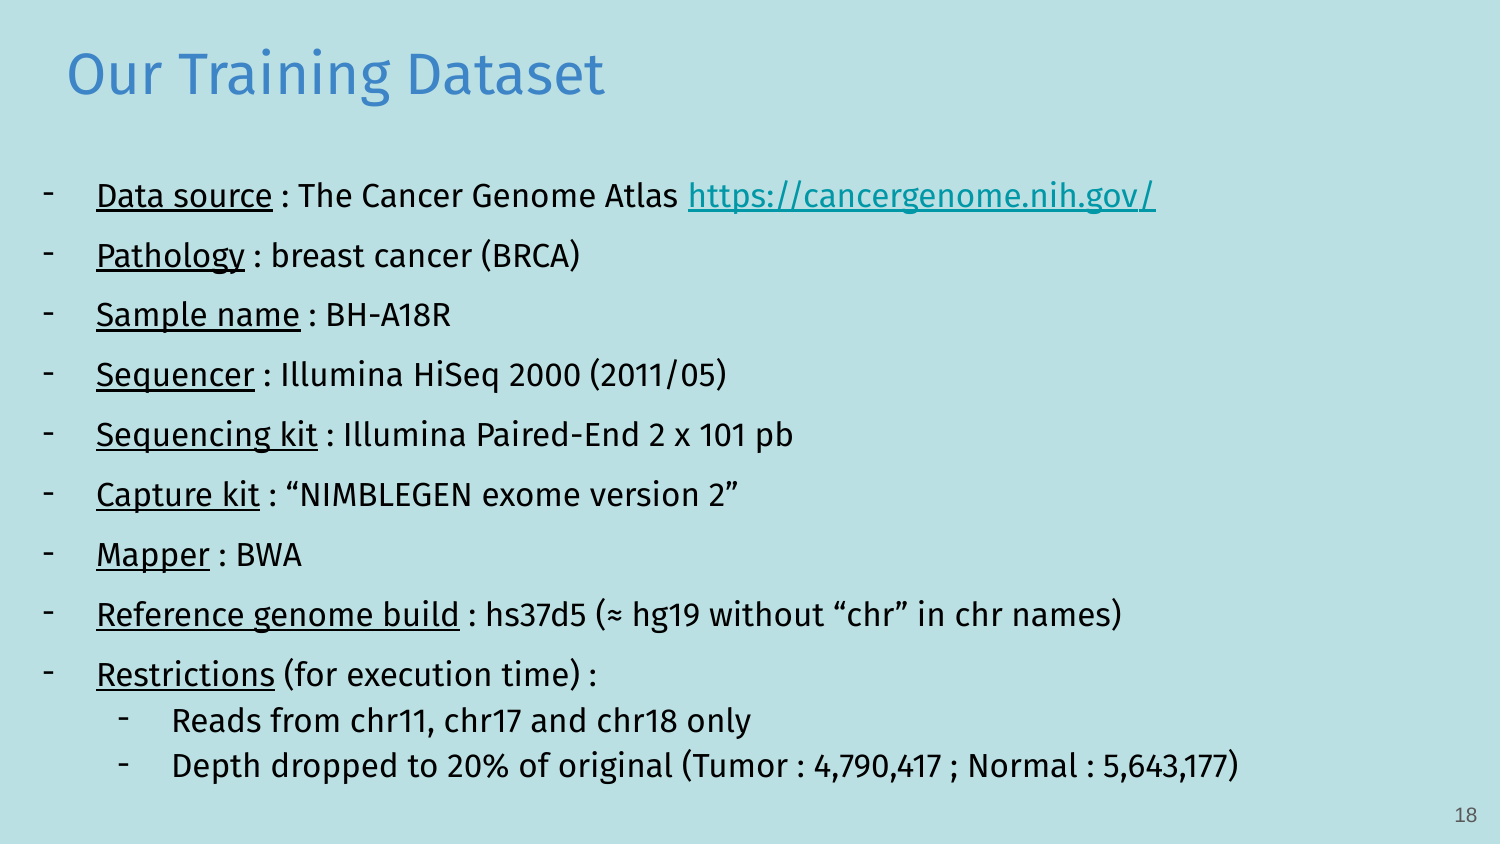

# Our Training Dataset
Data source : The Cancer Genome Atlas https://cancergenome.nih.gov/
Pathology : breast cancer (BRCA)
Sample name : BH-A18R
Sequencer : Illumina HiSeq 2000 (2011/05)
Sequencing kit : Illumina Paired-End 2 x 101 pb
Capture kit : “NIMBLEGEN exome version 2”
Mapper : BWA
Reference genome build : hs37d5 (≈ hg19 without “chr” in chr names)
Restrictions (for execution time) :
Reads from chr11, chr17 and chr18 only
Depth dropped to 20% of original (Tumor : 4,790,417 ; Normal : 5,643,177)
18